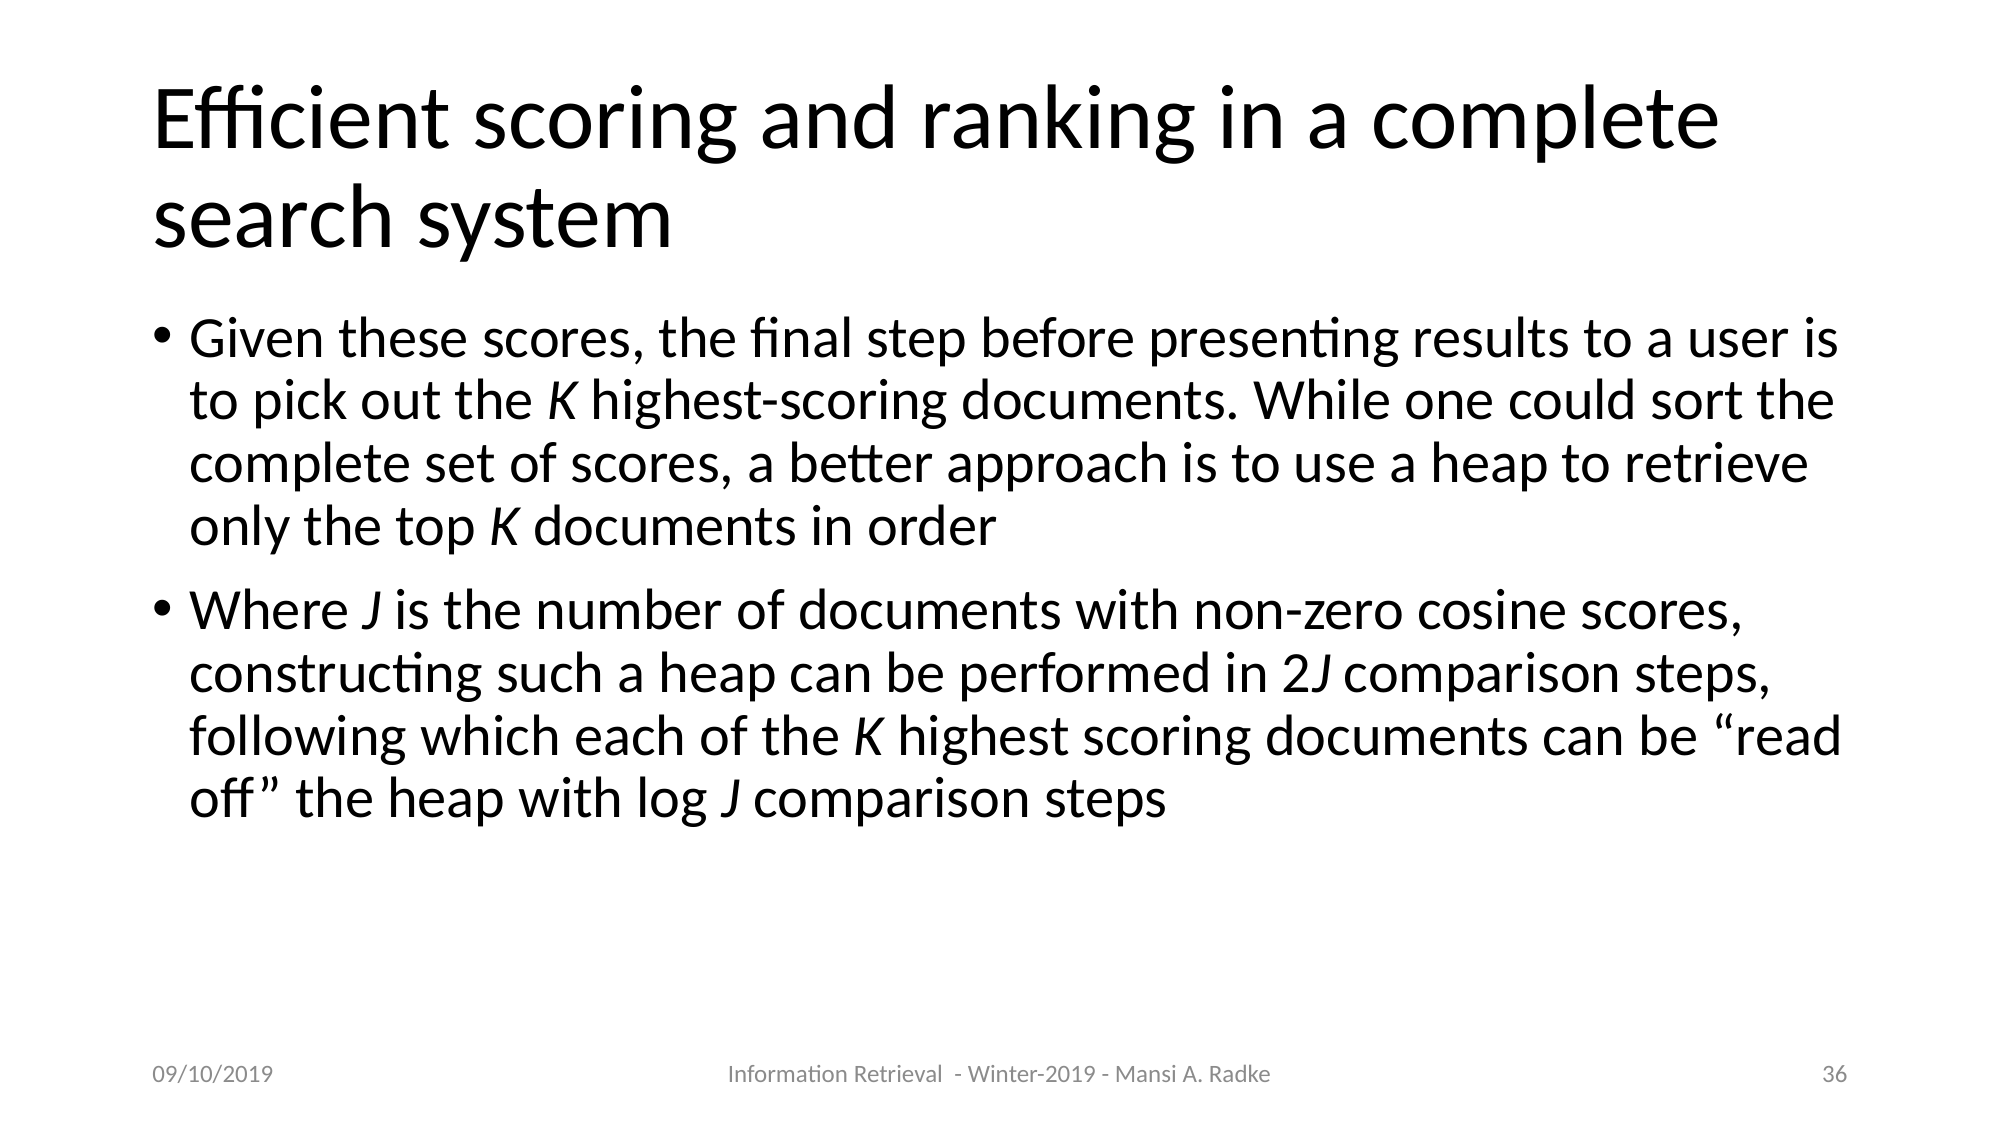

Efficient scoring and ranking in a complete search system
Given these scores, the final step before presenting results to a user is to pick out the K highest-scoring documents. While one could sort the complete set of scores, a better approach is to use a heap to retrieve only the top K documents in order
Where J is the number of documents with non-zero cosine scores, constructing such a heap can be performed in 2J comparison steps, following which each of the K highest scoring documents can be “read off” the heap with log J comparison steps
09/10/2019
Information Retrieval  - Winter-2019 - Mansi A. Radke
36